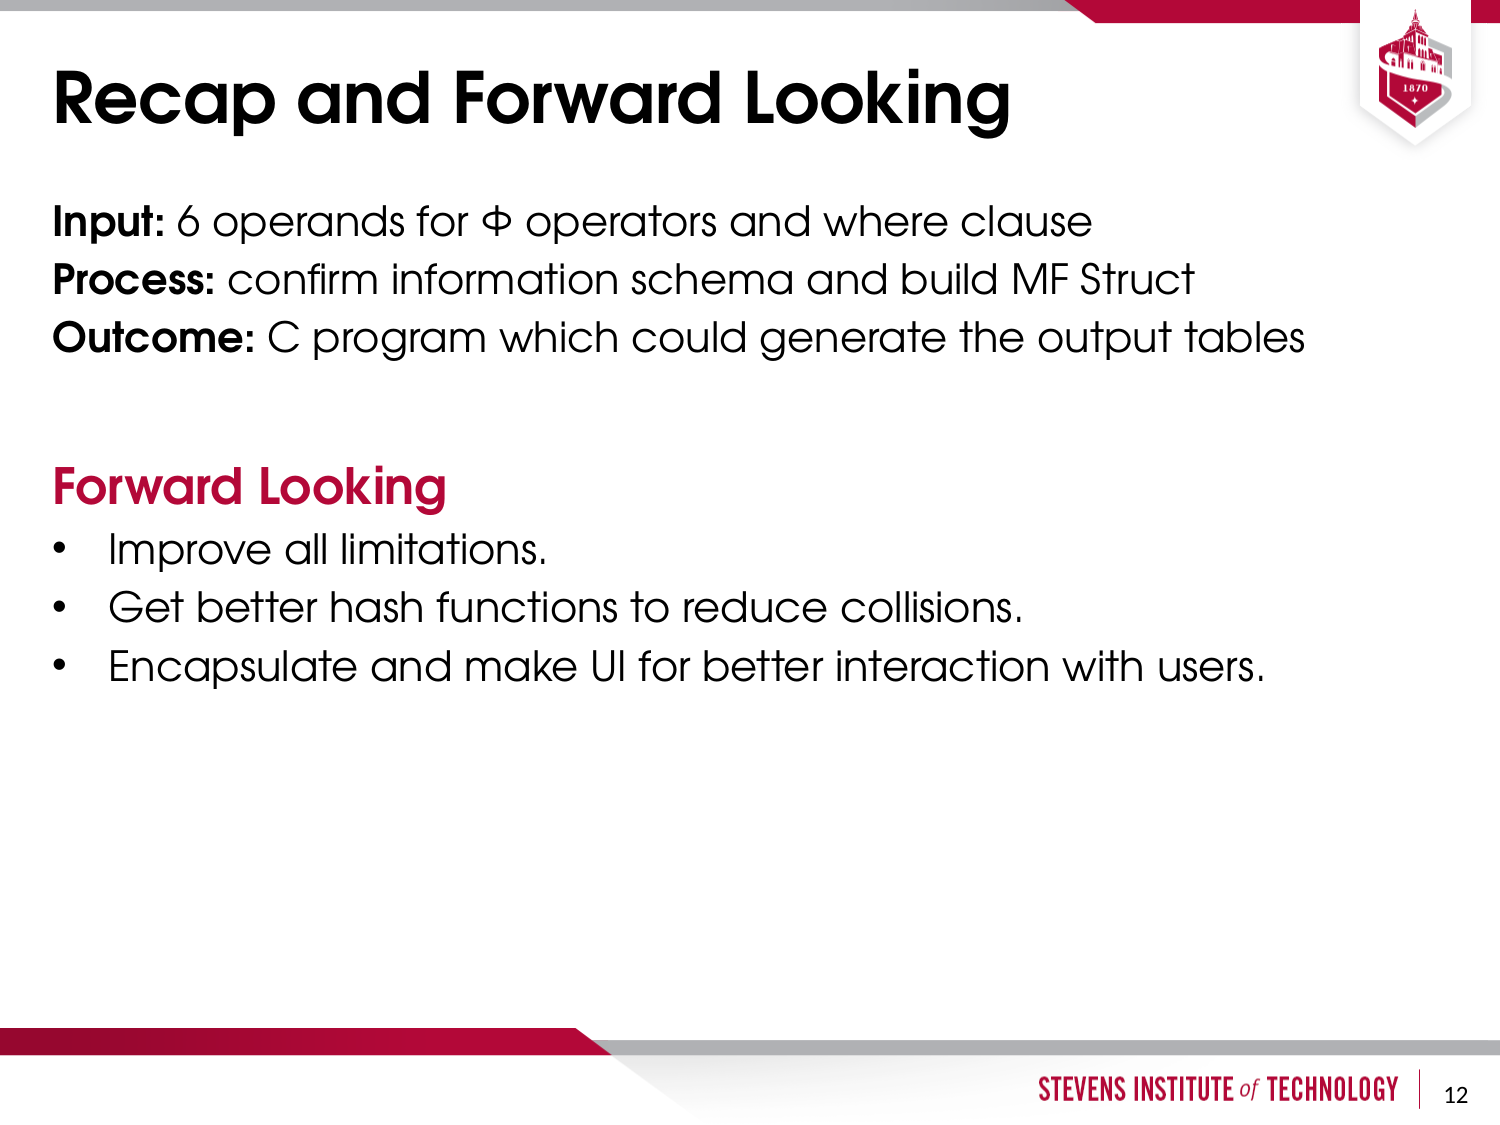

# Recap and Forward Looking
Input: 6 operands for Φ operators and where clause
Process: confirm information schema and build MF Struct
Outcome: C program which could generate the output tables
Forward Looking
Improve all limitations.
Get better hash functions to reduce collisions.
Encapsulate and make UI for better interaction with users.

12